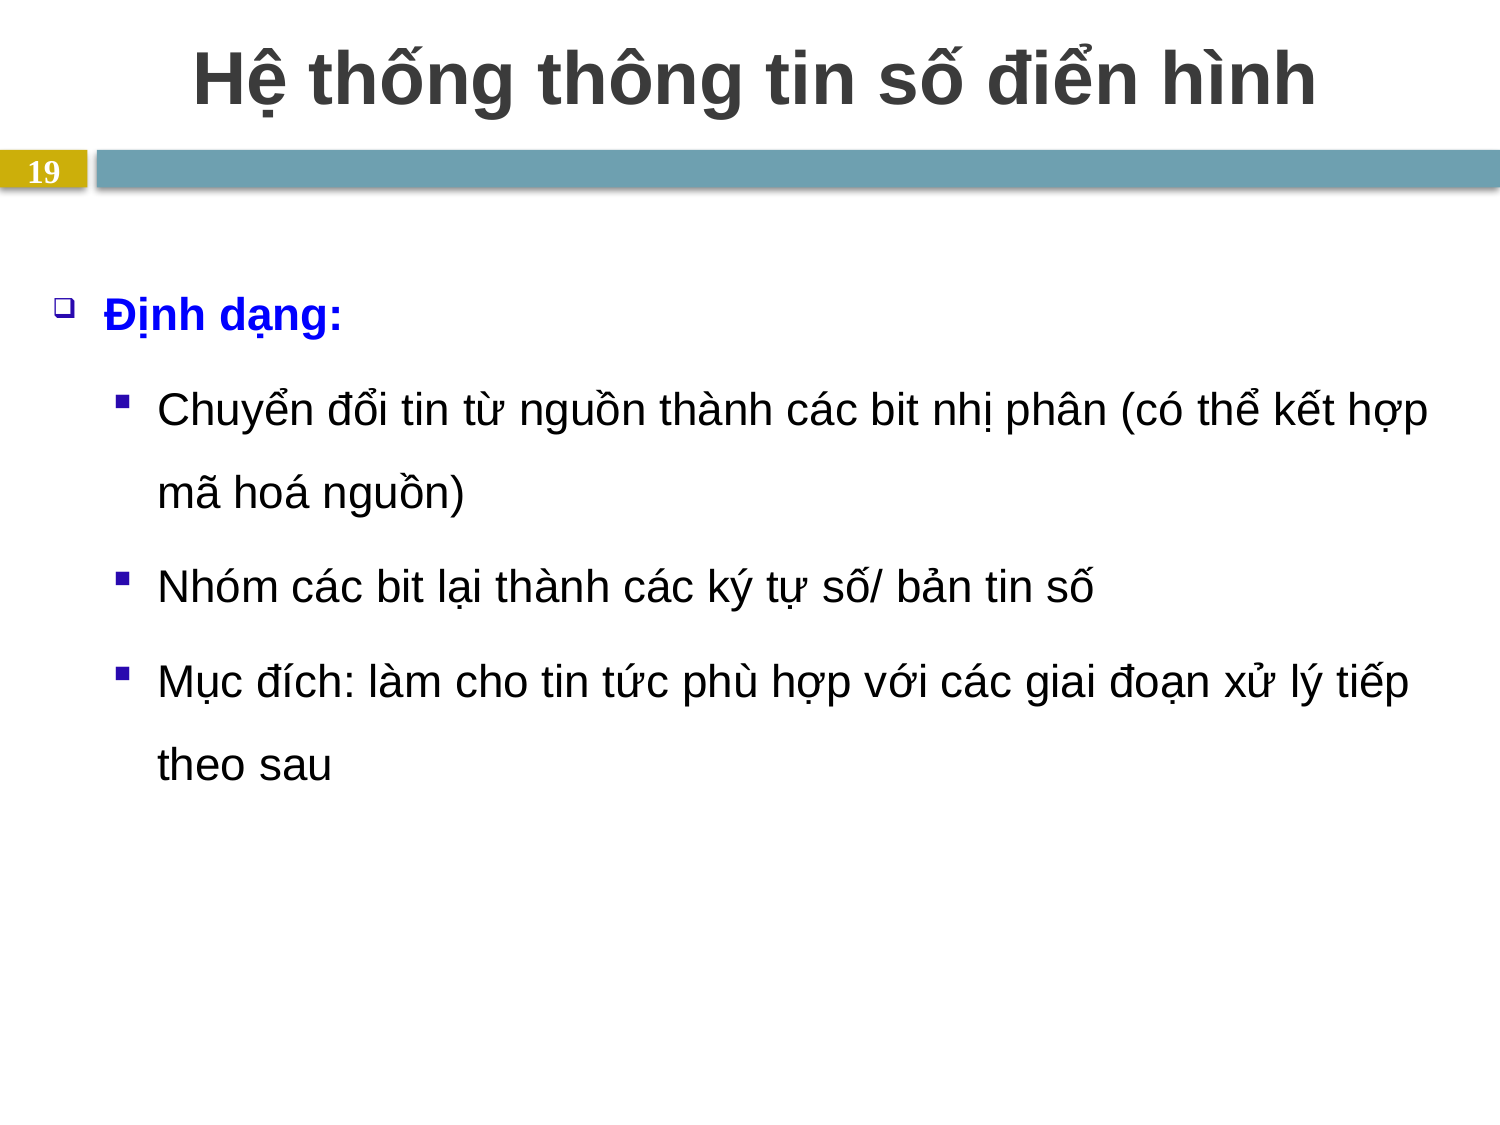

Hệ thống thông tin số điển hình
19
Định dạng:
Chuyển đổi tin từ nguồn thành các bit nhị phân (có thể kết hợp mã hoá nguồn)
Nhóm các bit lại thành các ký tự số/ bản tin số
Mục đích: làm cho tin tức phù hợp với các giai đoạn xử lý tiếp theo sau